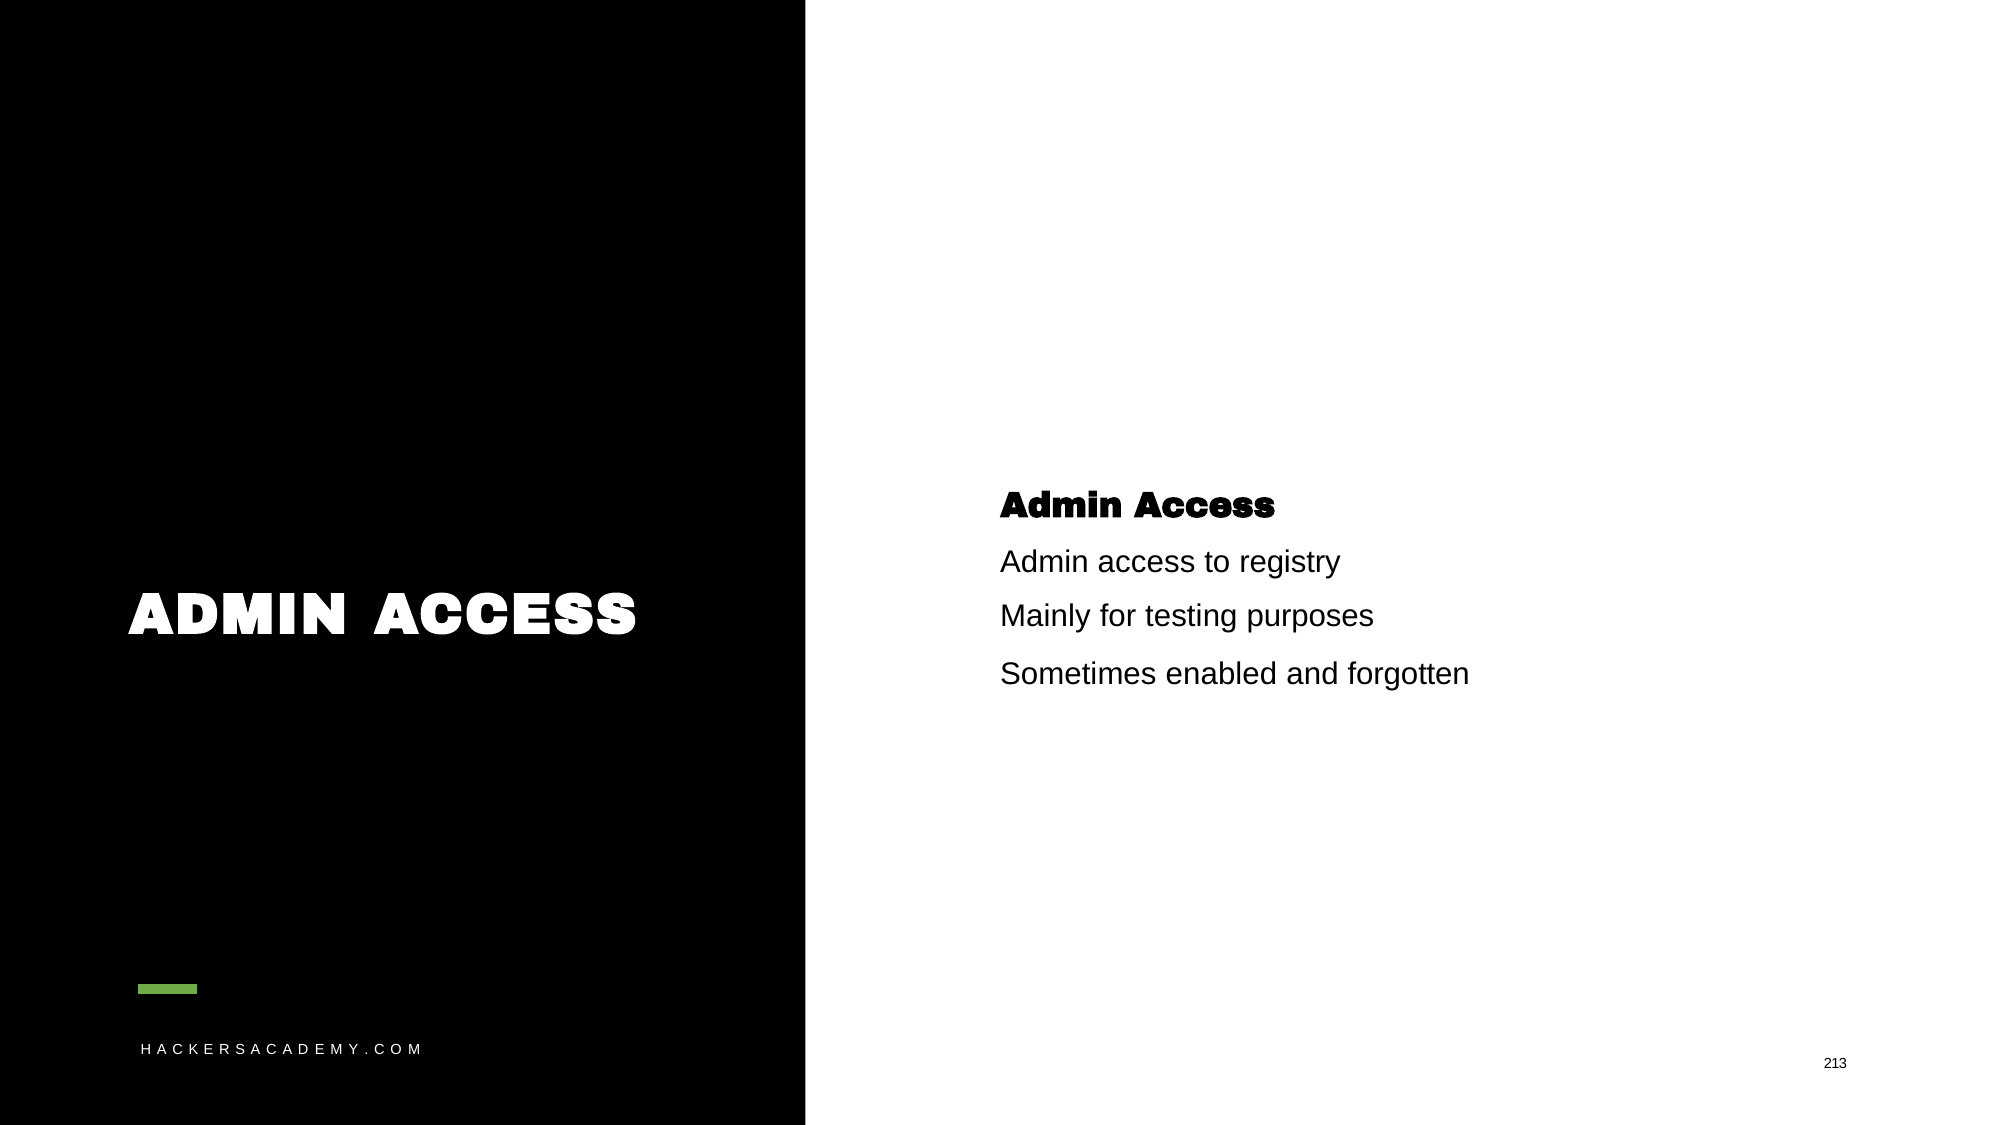

# Admin Access Admin access to registry Mainly for testing purposes
ADMIN ACCESS
Sometimes enabled and forgotten
H A C K E R S A C A D E M Y . C O M
213